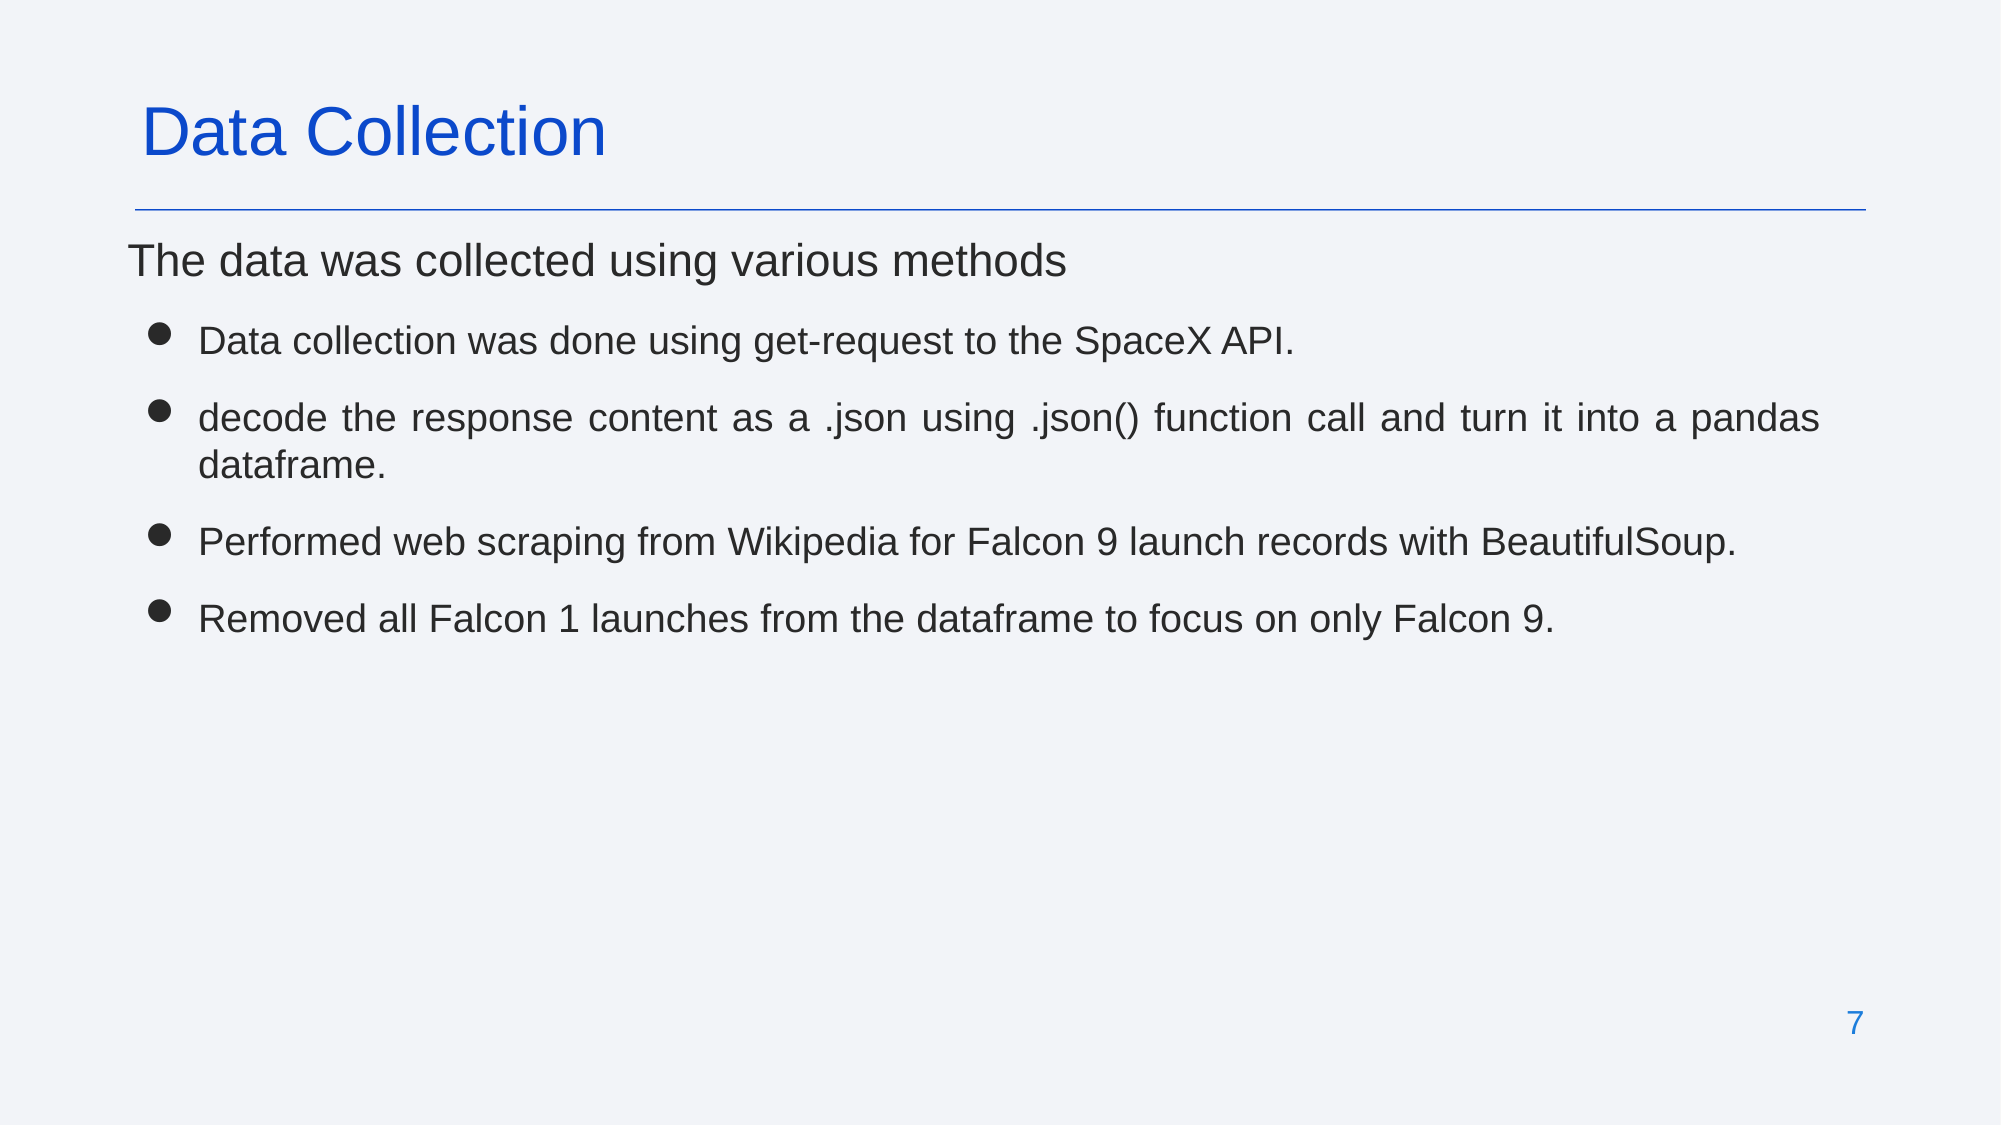

Data Collection
# The data was collected using various methods
Data collection was done using get-request to the SpaceX API.
decode the response content as a .json using .json() function call and turn it into a pandas dataframe.
Performed web scraping from Wikipedia for Falcon 9 launch records with BeautifulSoup.
Removed all Falcon 1 launches from the dataframe to focus on only Falcon 9.

7